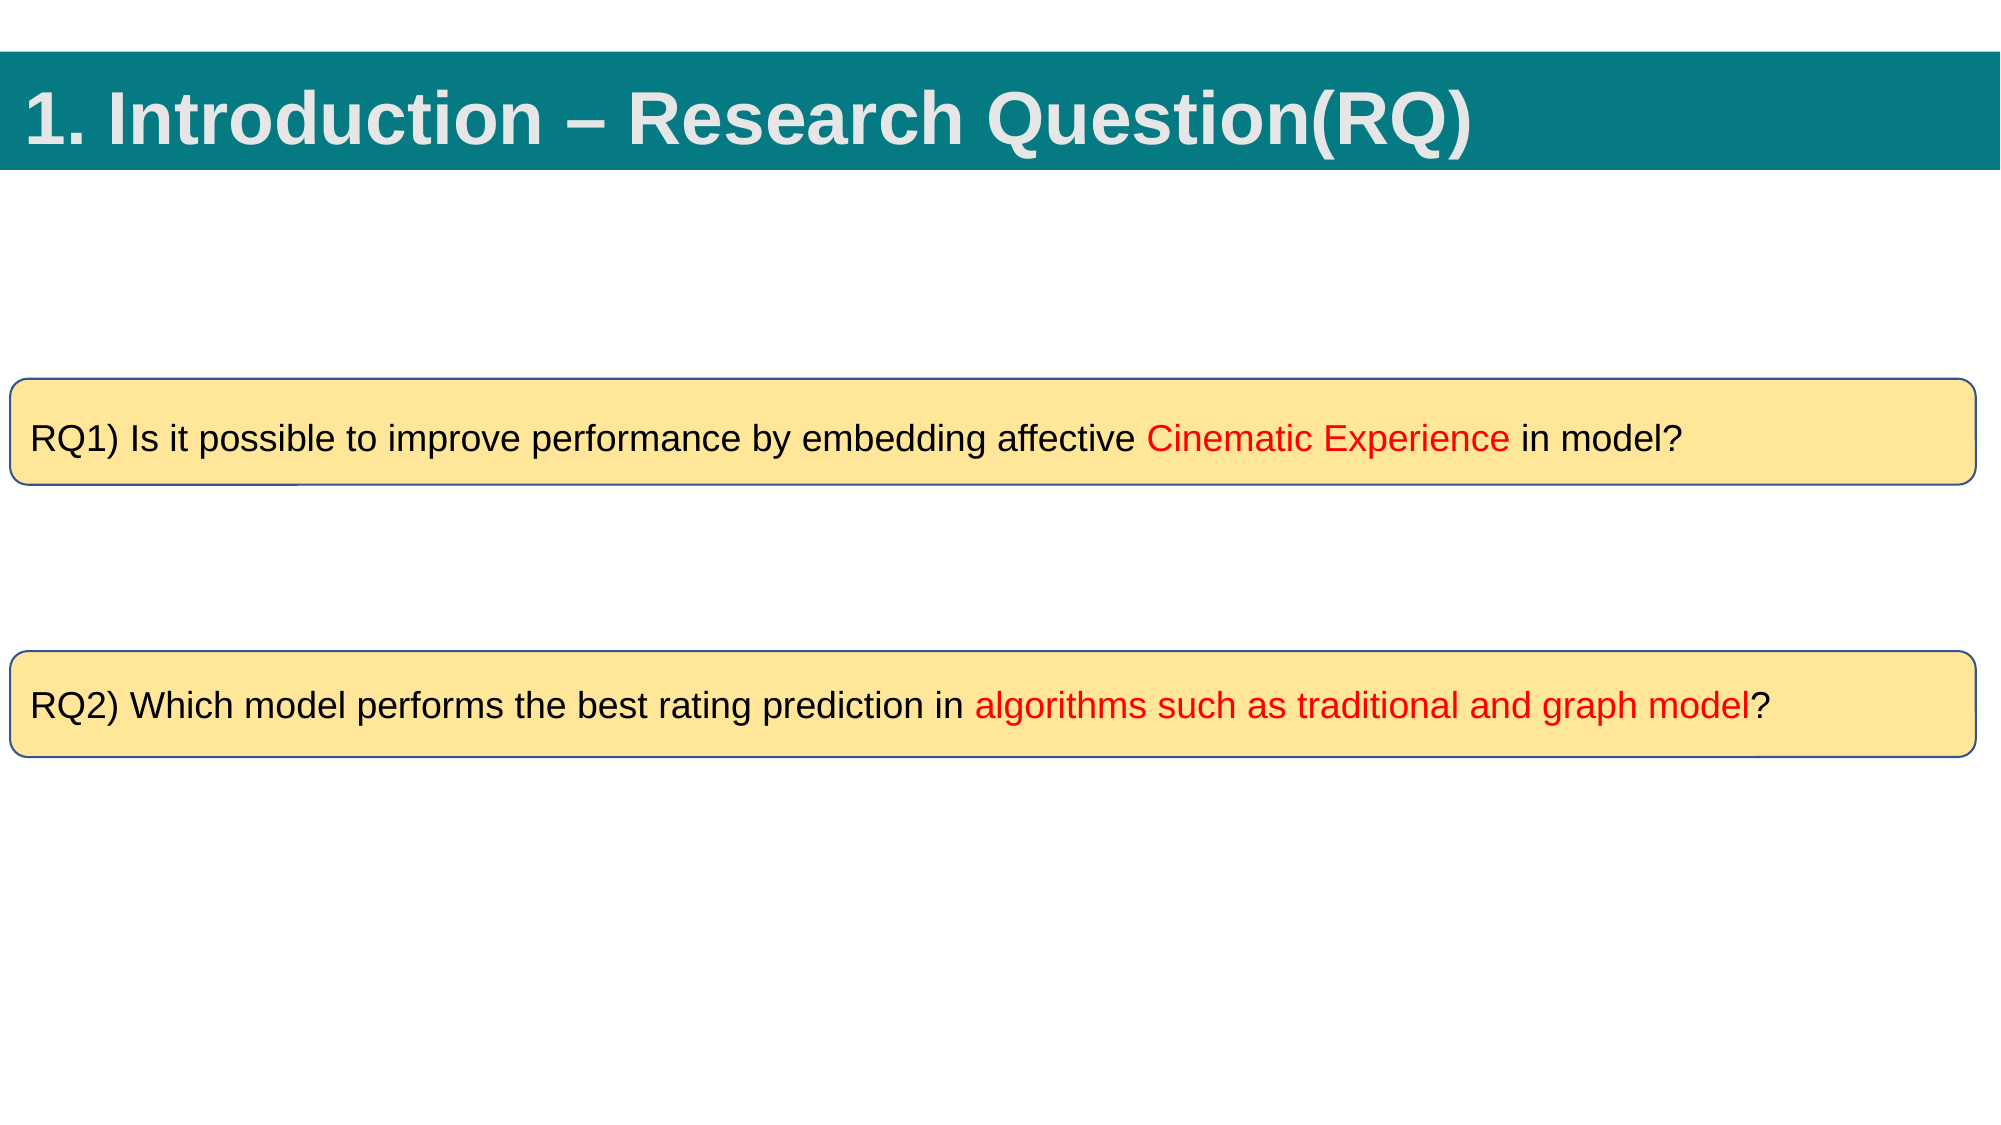

1. Introduction – Research Question(RQ)

RQ1) Is it possible to improve performance by embedding affective Cinematic Experience in model?
RQ2) Which model performs the best rating prediction in algorithms such as traditional and graph model?